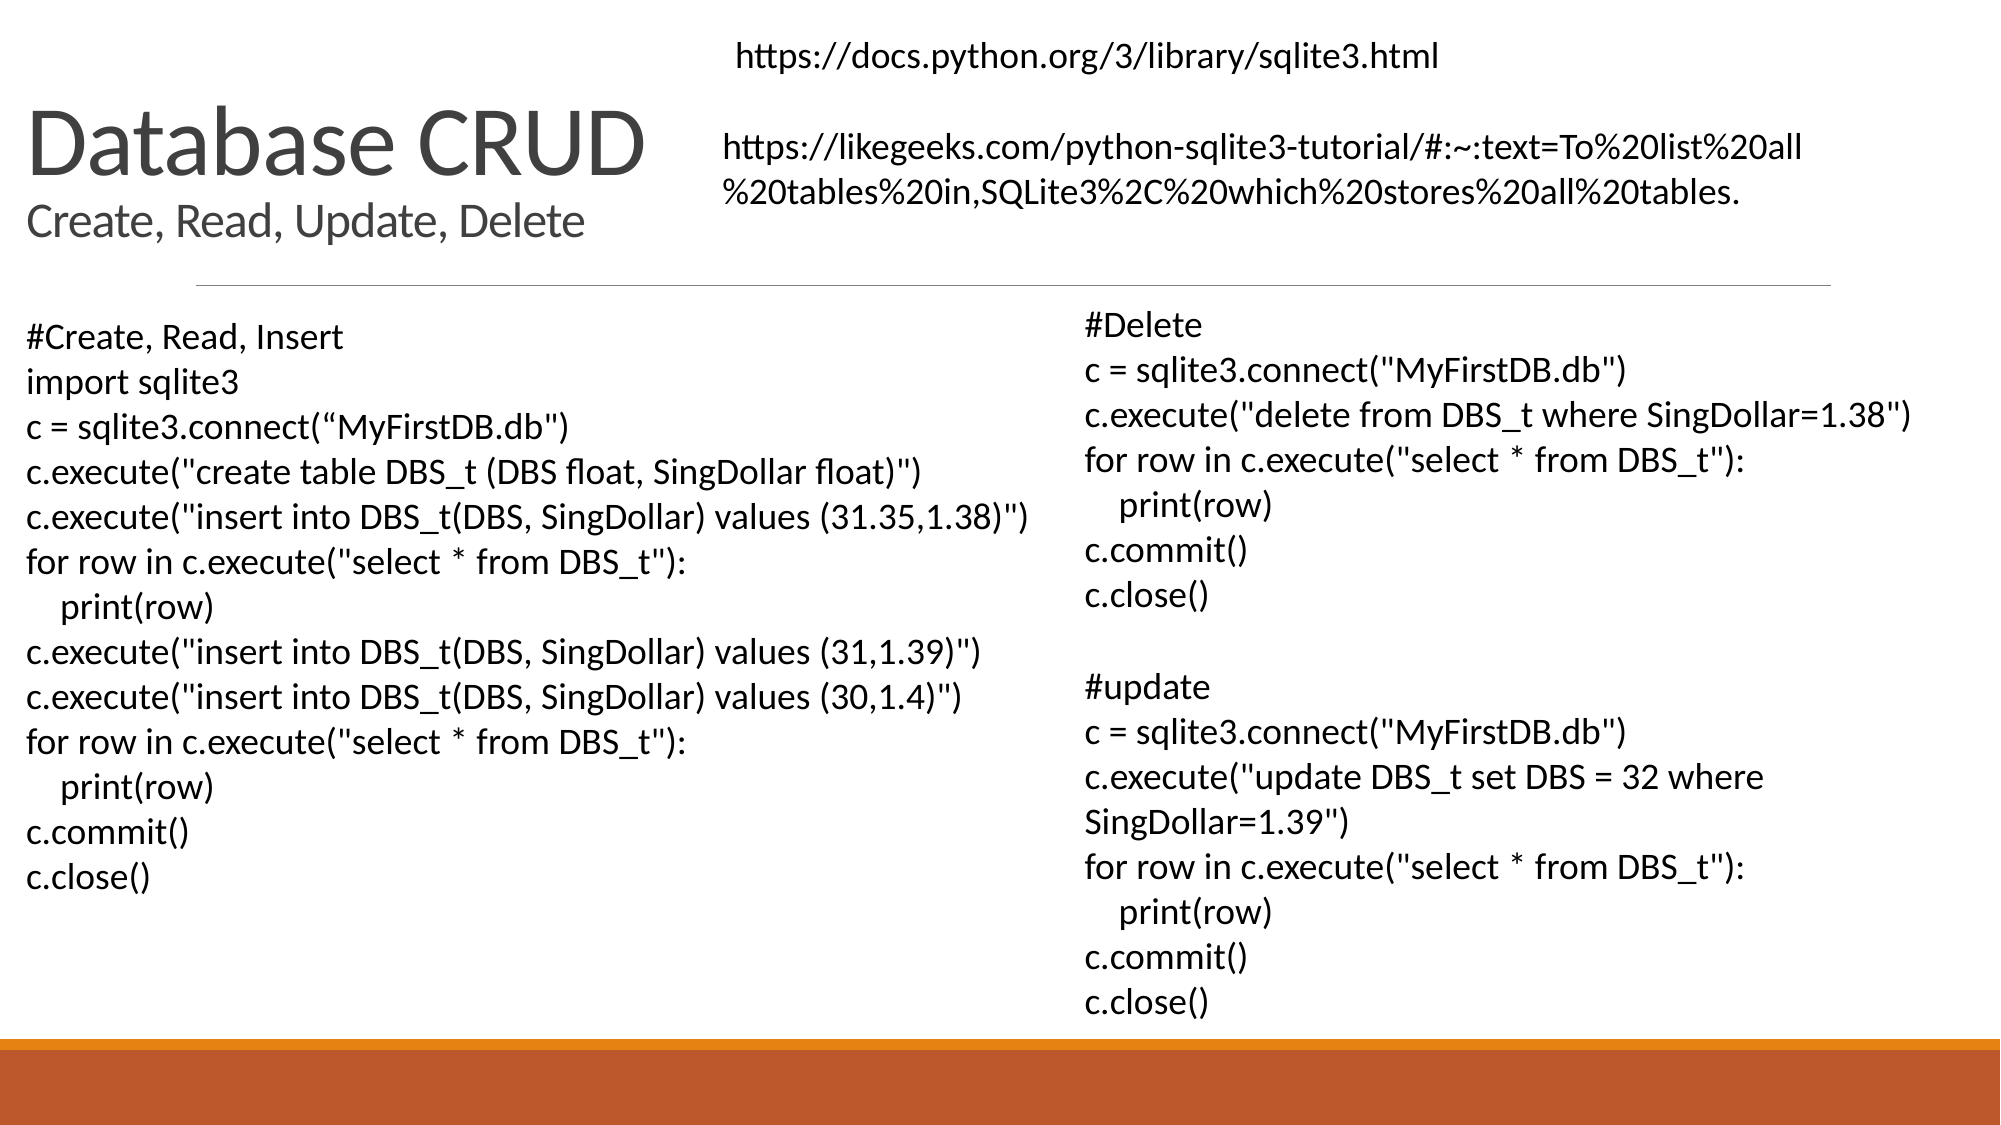

# Database CRUD Create, Read, Update, Delete
https://docs.python.org/3/library/sqlite3.html
https://likegeeks.com/python-sqlite3-tutorial/#:~:text=To%20list%20all%20tables%20in,SQLite3%2C%20which%20stores%20all%20tables.
#Delete
c = sqlite3.connect("MyFirstDB.db")
c.execute("delete from DBS_t where SingDollar=1.38")
for row in c.execute("select * from DBS_t"):
    print(row)
c.commit()
c.close()

#Create, Read, Insert
import sqlite3
c = sqlite3.connect(“MyFirstDB.db")
c.execute("create table DBS_t (DBS float, SingDollar float)")
c.execute("insert into DBS_t(DBS, SingDollar) values (31.35,1.38)")
for row in c.execute("select * from DBS_t"):
    print(row)
c.execute("insert into DBS_t(DBS, SingDollar) values (31,1.39)")
c.execute("insert into DBS_t(DBS, SingDollar) values (30,1.4)")
for row in c.execute("select * from DBS_t"):
    print(row)
c.commit()
c.close()

#update
c = sqlite3.connect("MyFirstDB.db")
c.execute("update DBS_t set DBS = 32 where SingDollar=1.39")
for row in c.execute("select * from DBS_t"):
    print(row)
c.commit()
c.close()